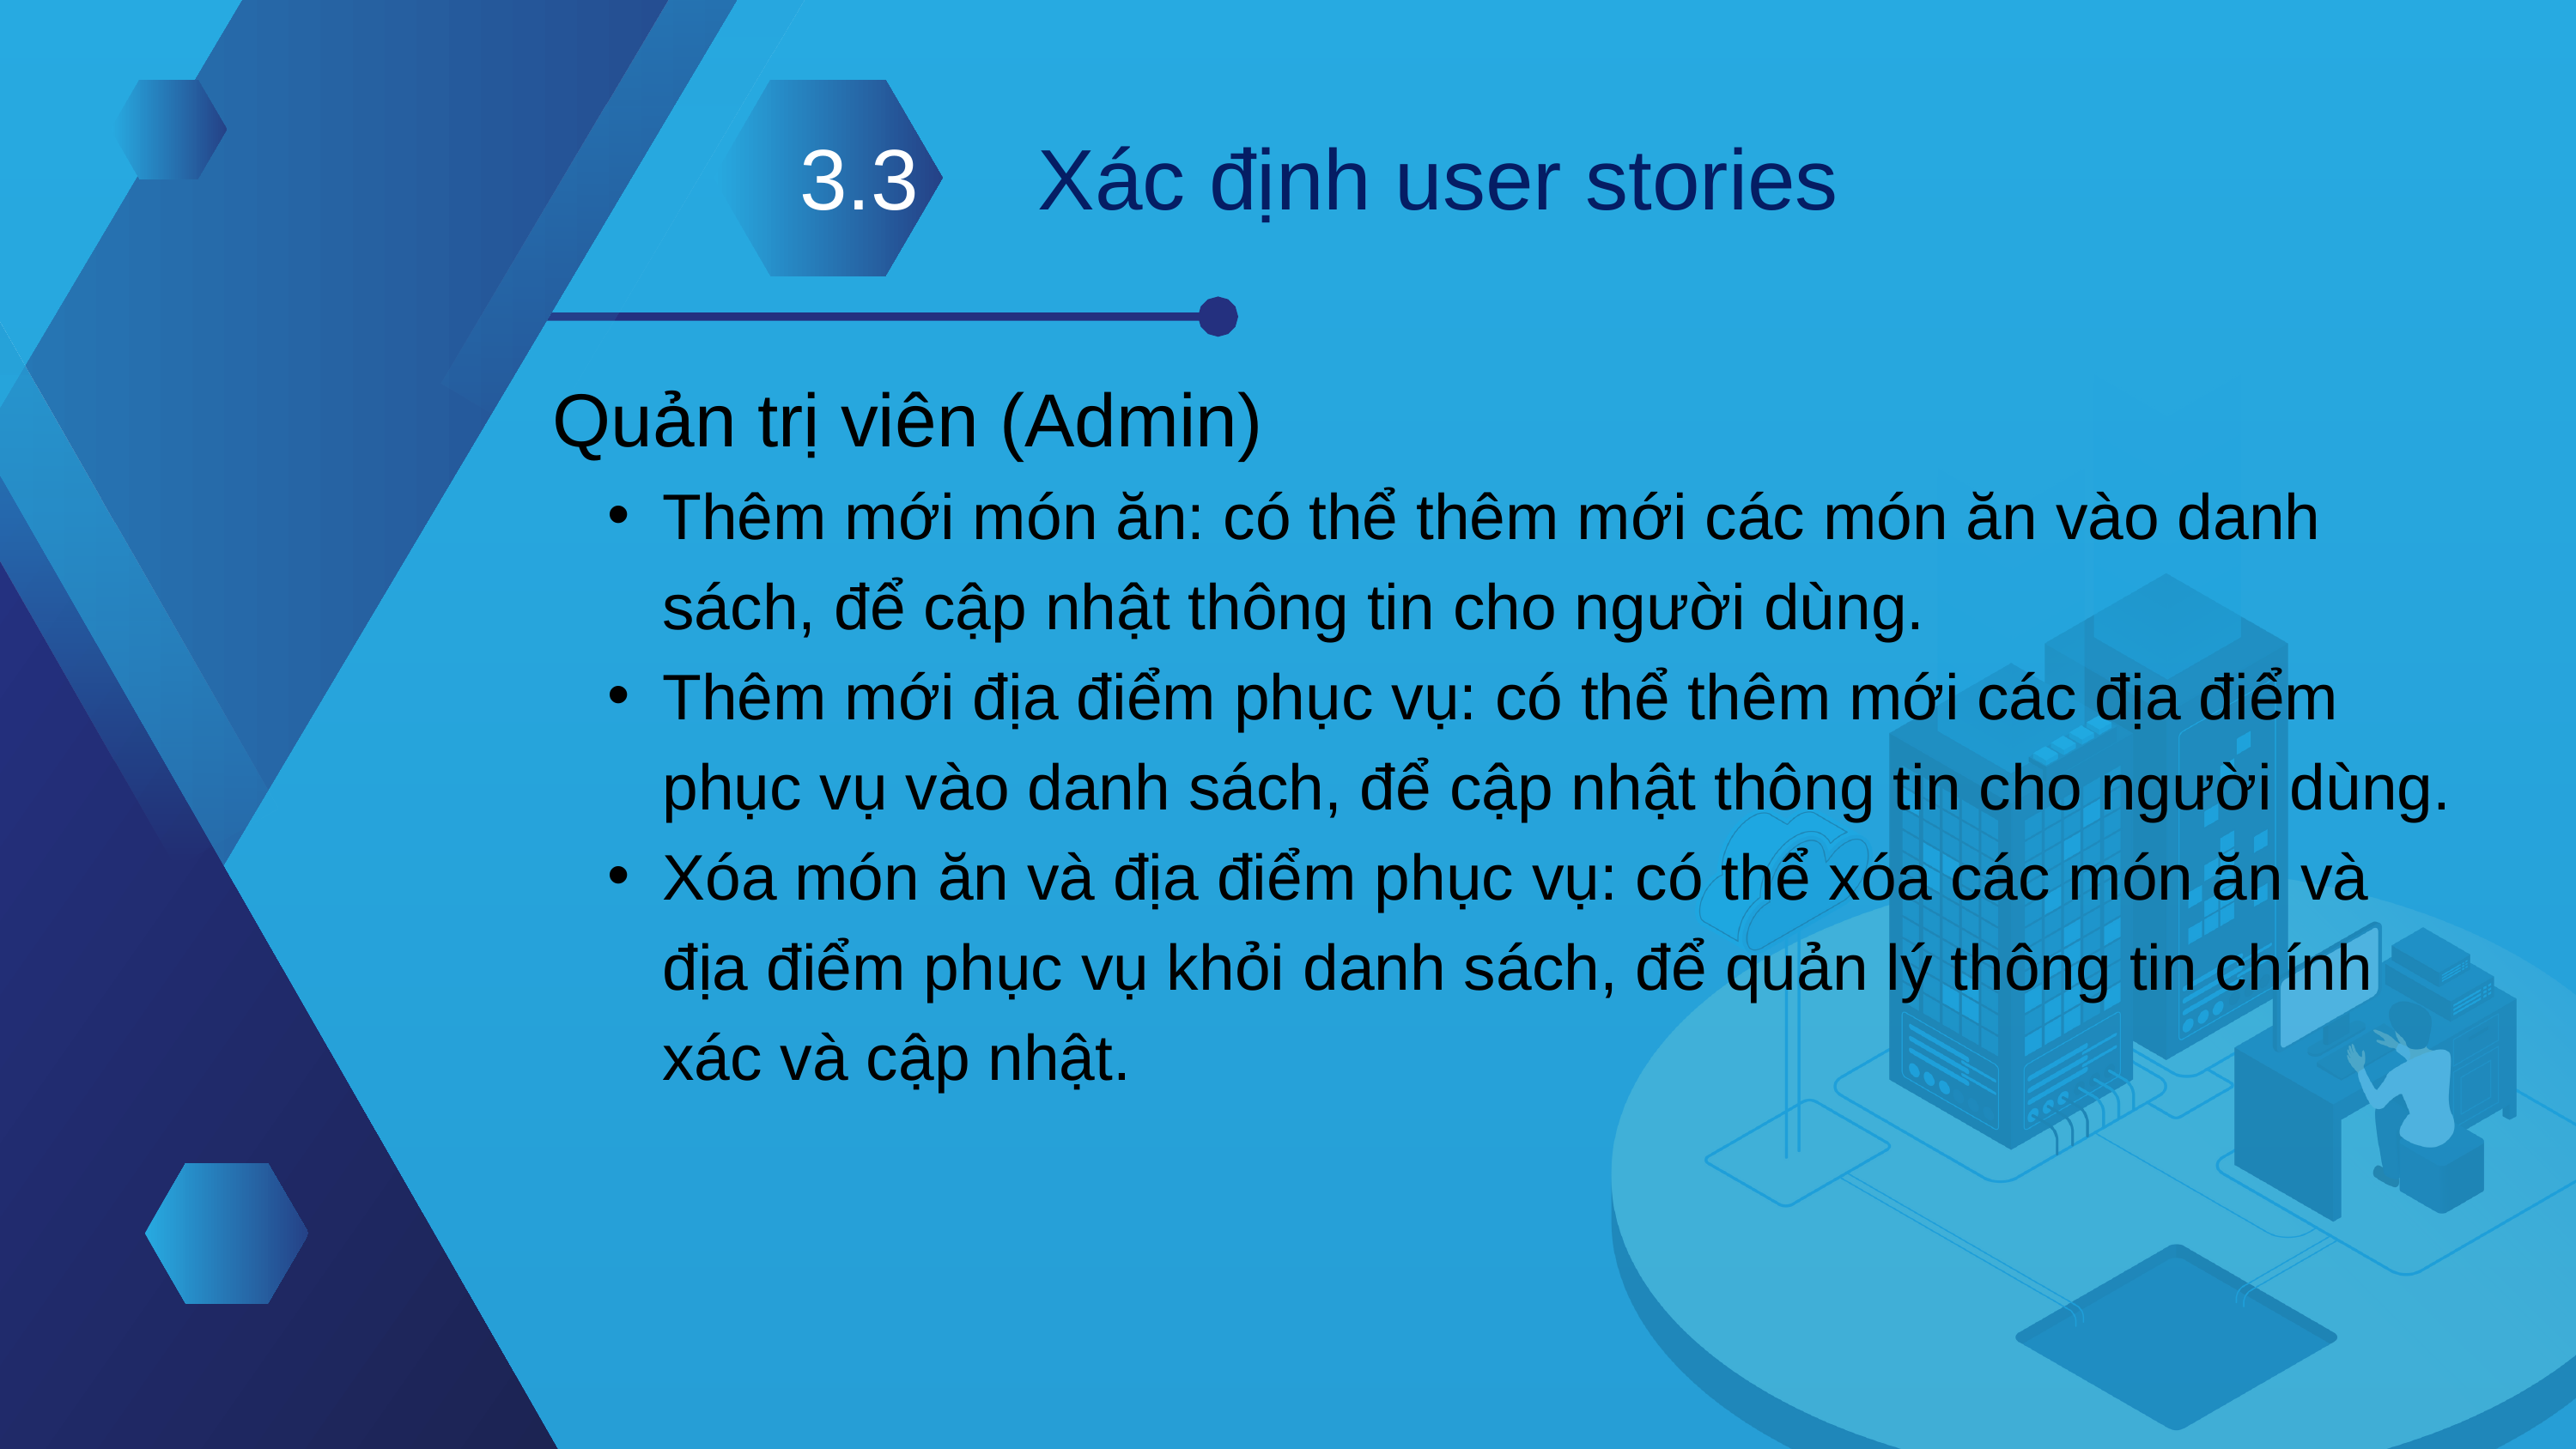

3.3     Xác định user stories

Quản trị viên (Admin)
Thêm mới món ăn: có thể thêm mới các món ăn vào danh sách, để cập nhật thông tin cho người dùng.
Thêm mới địa điểm phục vụ: có thể thêm mới các địa điểm phục vụ vào danh sách, để cập nhật thông tin cho người dùng.
Xóa món ăn và địa điểm phục vụ: có thể xóa các món ăn và địa điểm phục vụ khỏi danh sách, để quản lý thông tin chính xác và cập nhật.